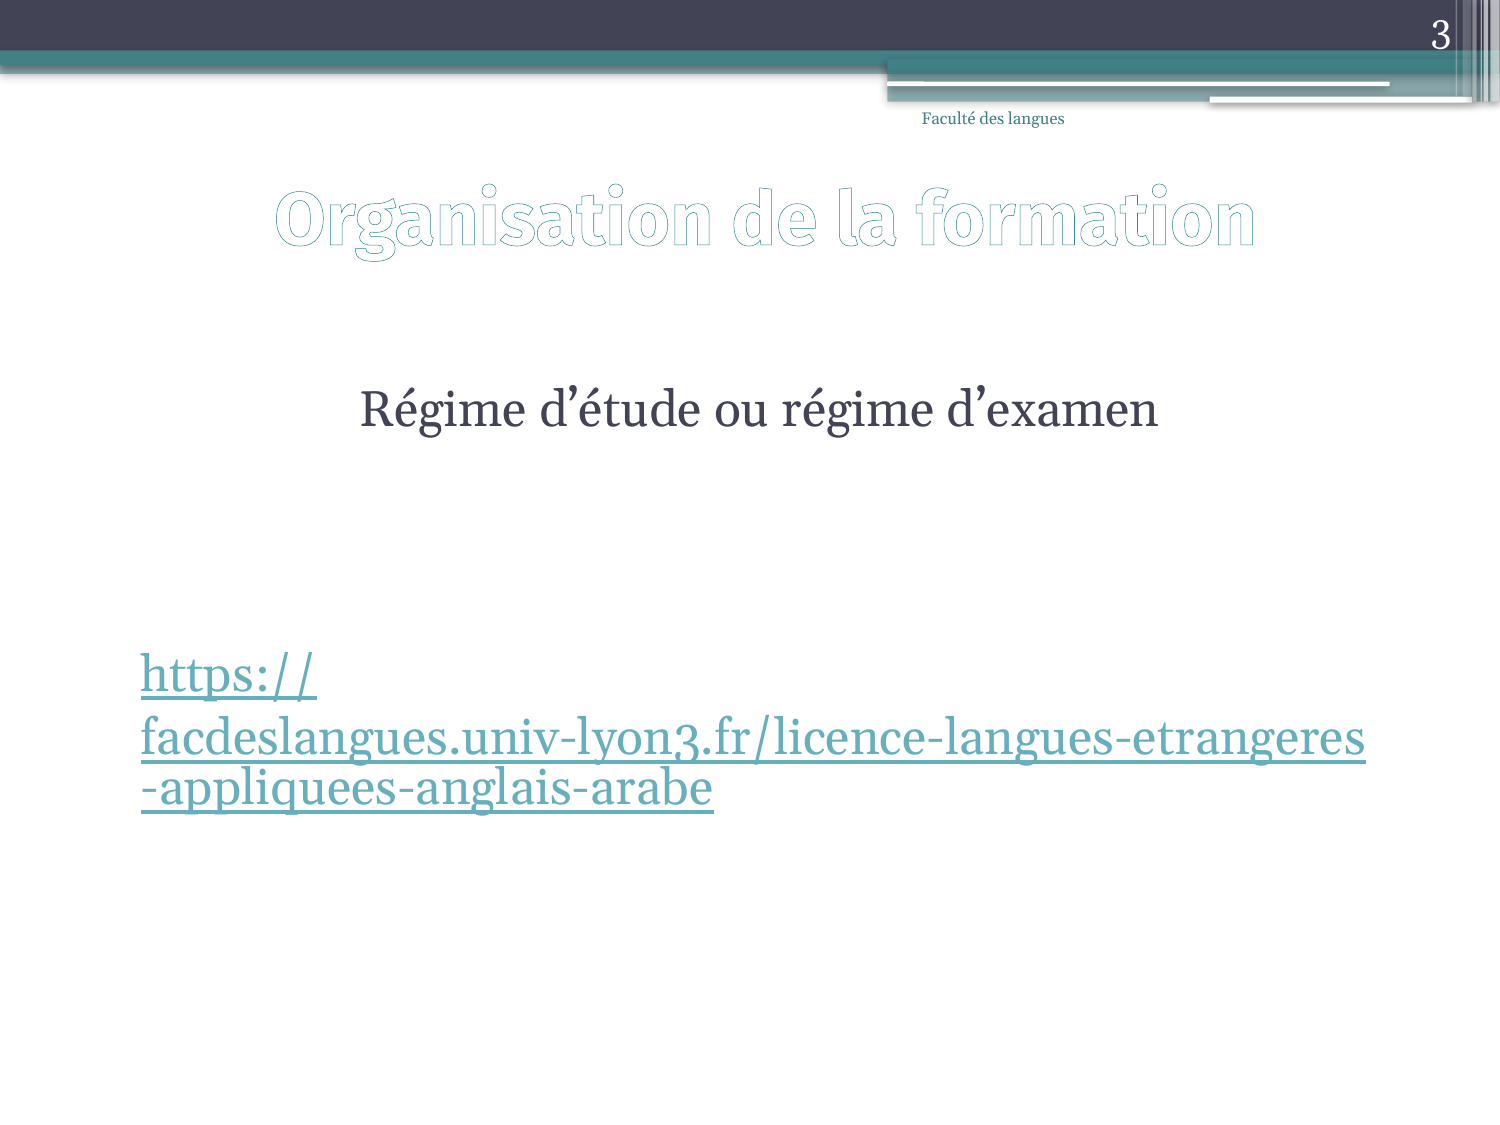

3
Faculté des langues
# Organisation de la formation

Régime d’étude ou régime d’examen

https://facdeslangues.univ-lyon3.fr/licence-langues-etrangeres-appliquees-anglais-arabe